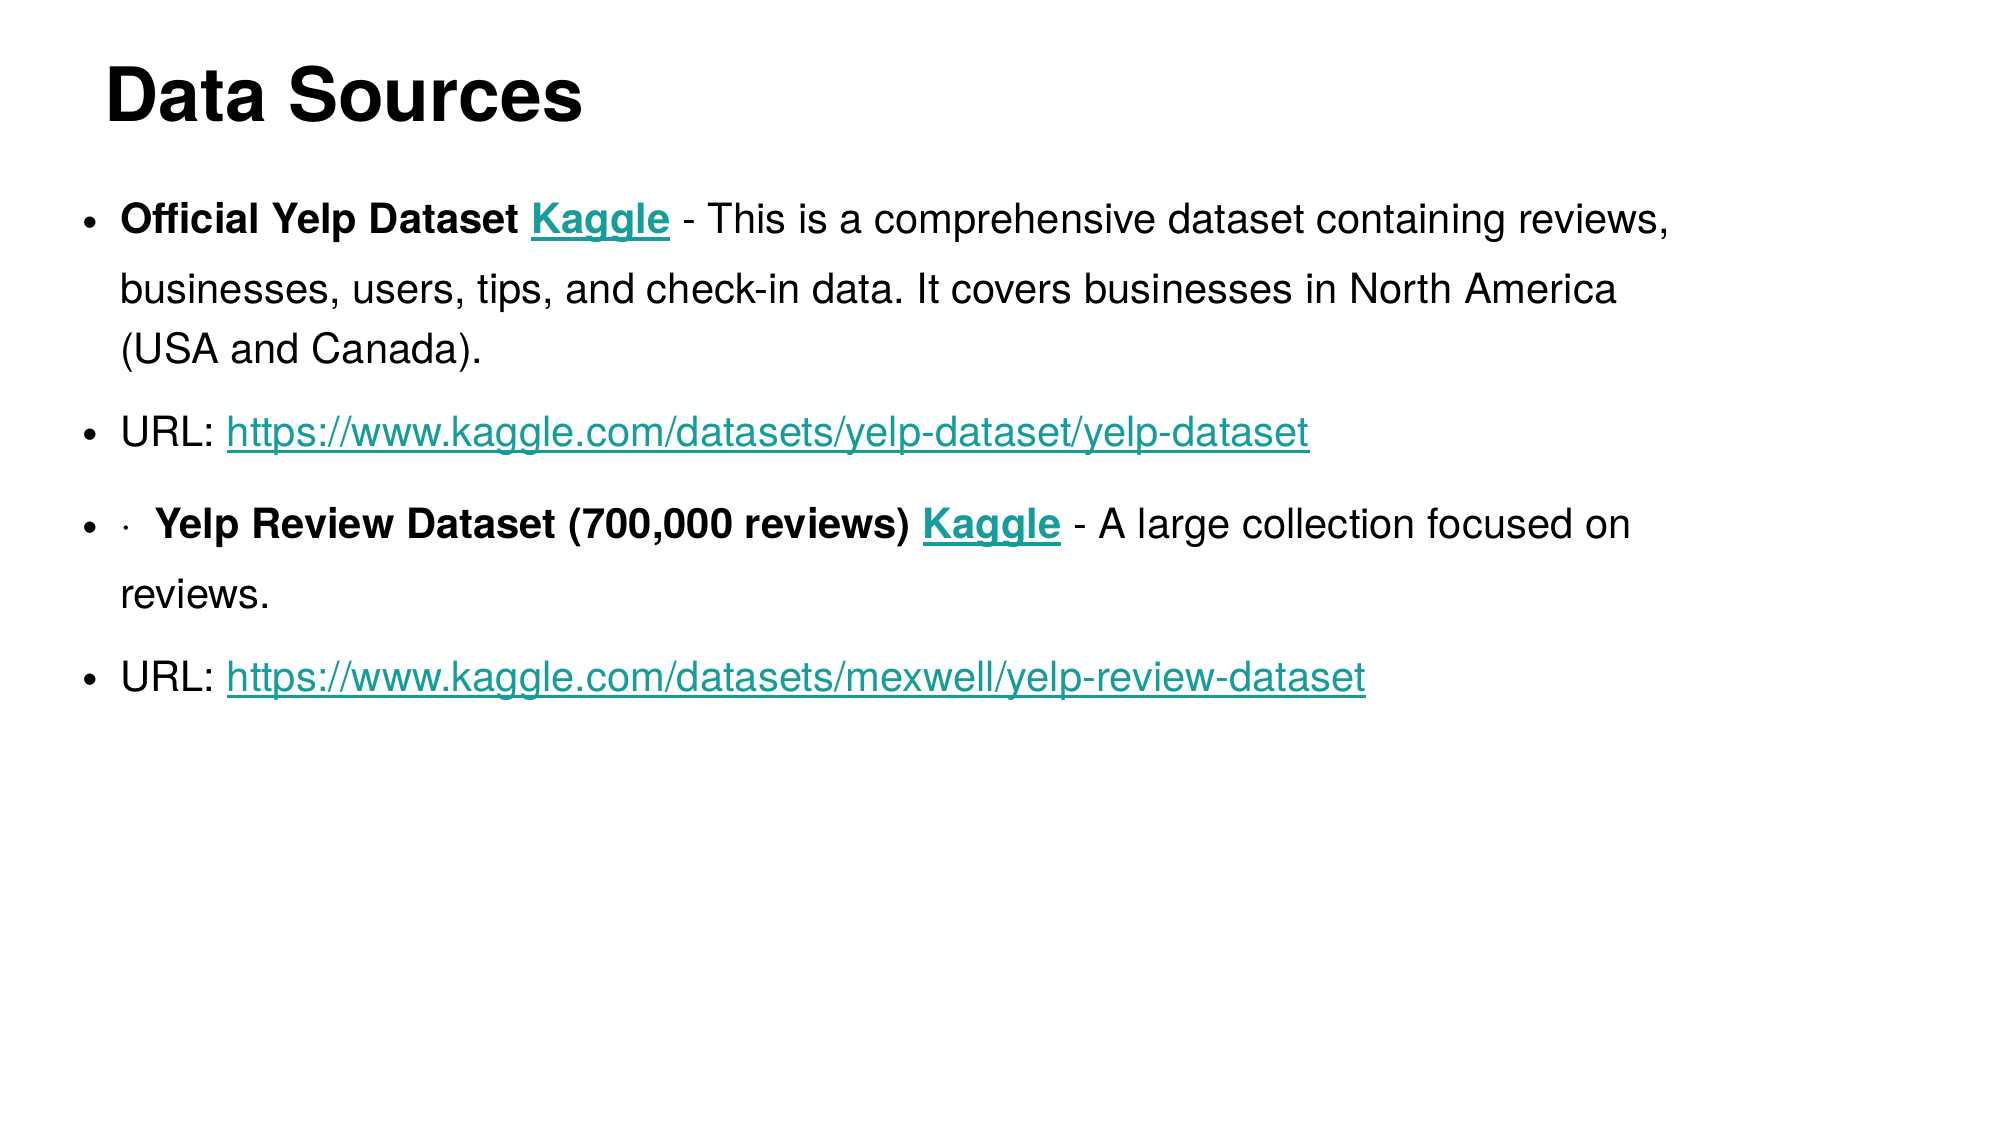

# Data Sources
Official Yelp Dataset Kaggle - This is a comprehensive dataset containing reviews, businesses, users, tips, and check-in data. It covers businesses in North America (USA and Canada).
URL: https://www.kaggle.com/datasets/yelp-dataset/yelp-dataset
·  Yelp Review Dataset (700,000 reviews) Kaggle - A large collection focused on reviews.
URL: https://www.kaggle.com/datasets/mexwell/yelp-review-dataset